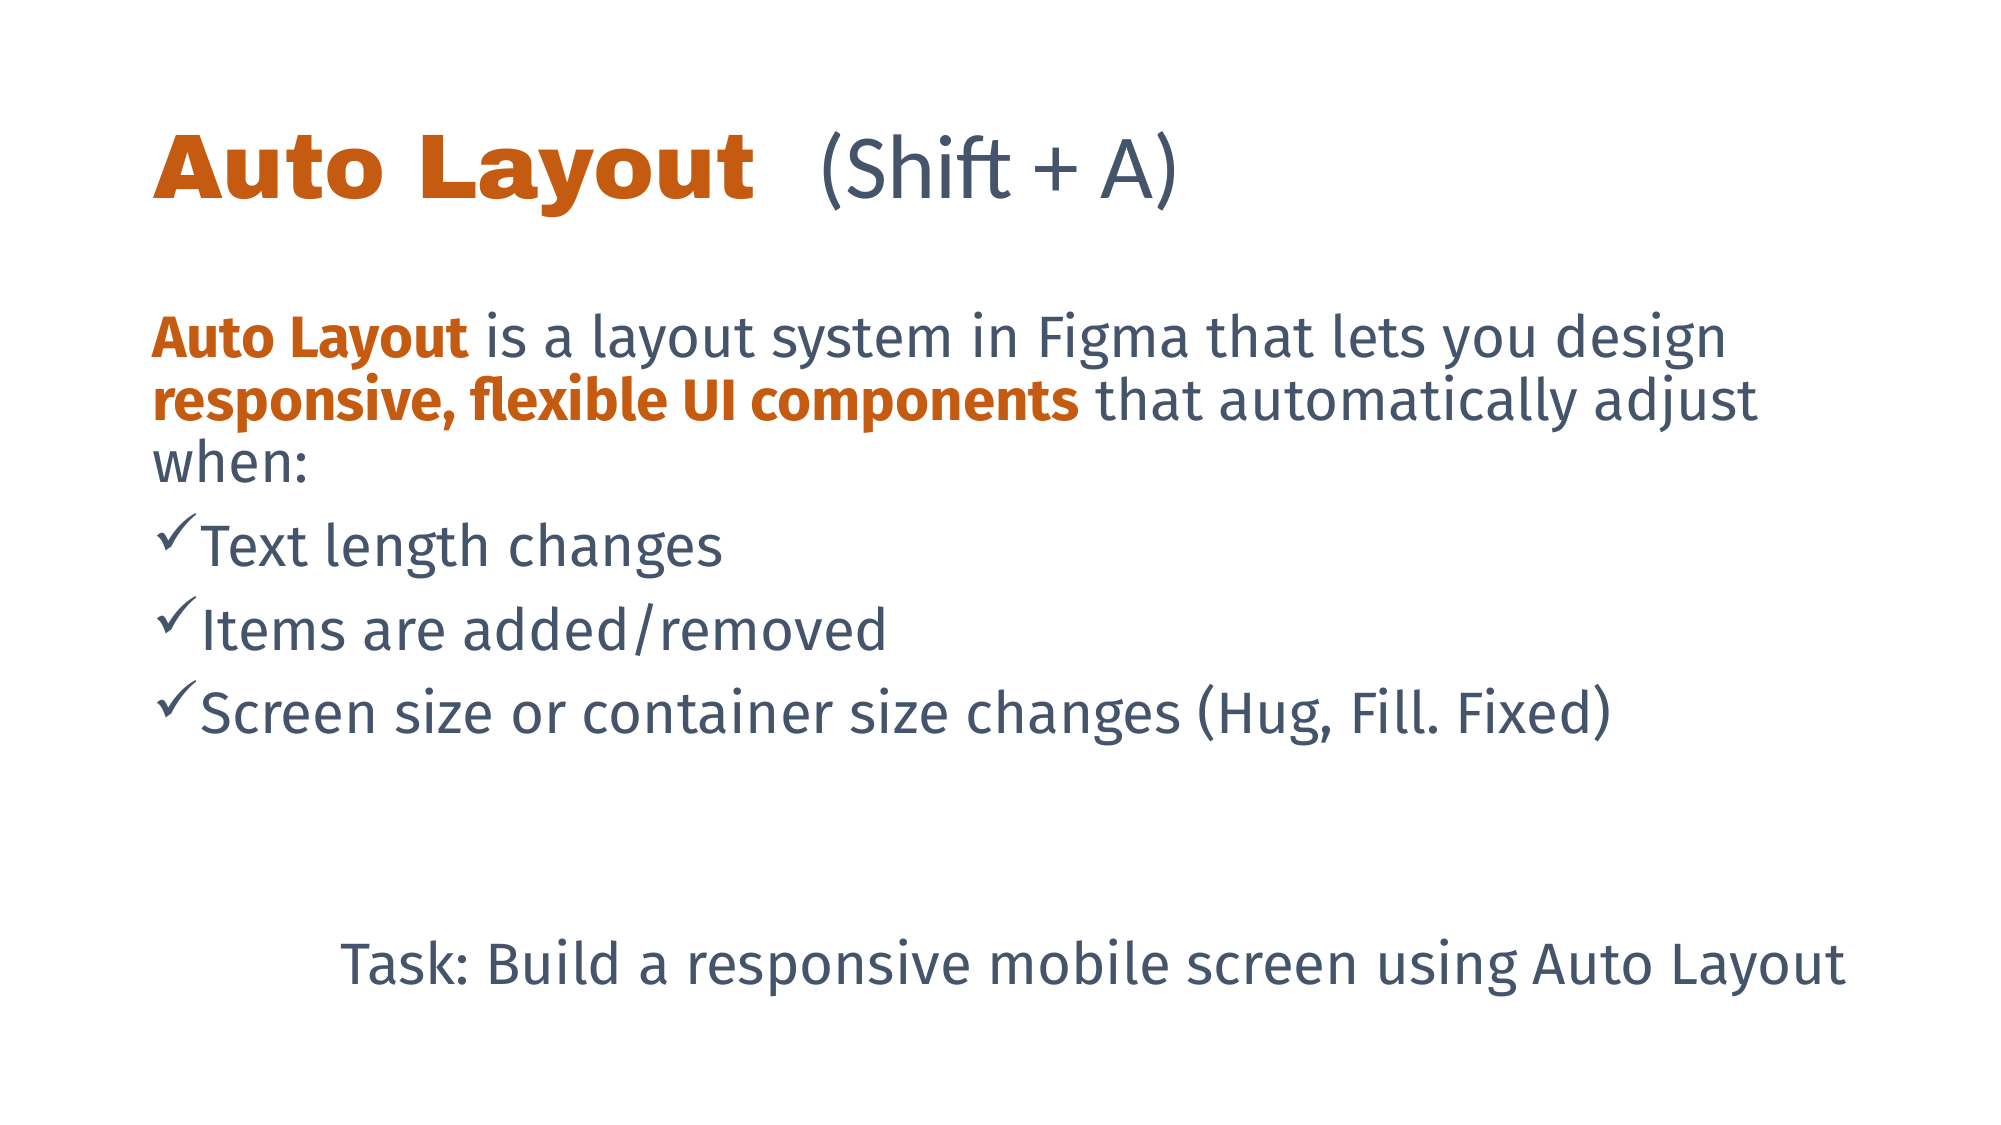

# Auto Layout  (Shift + A)
Auto Layout is a layout system in Figma that lets you design responsive, flexible UI components that automatically adjust when:
Text length changes
Items are added/removed
Screen size or container size changes (Hug, Fill. Fixed)

Task: Build a responsive mobile screen using Auto Layout